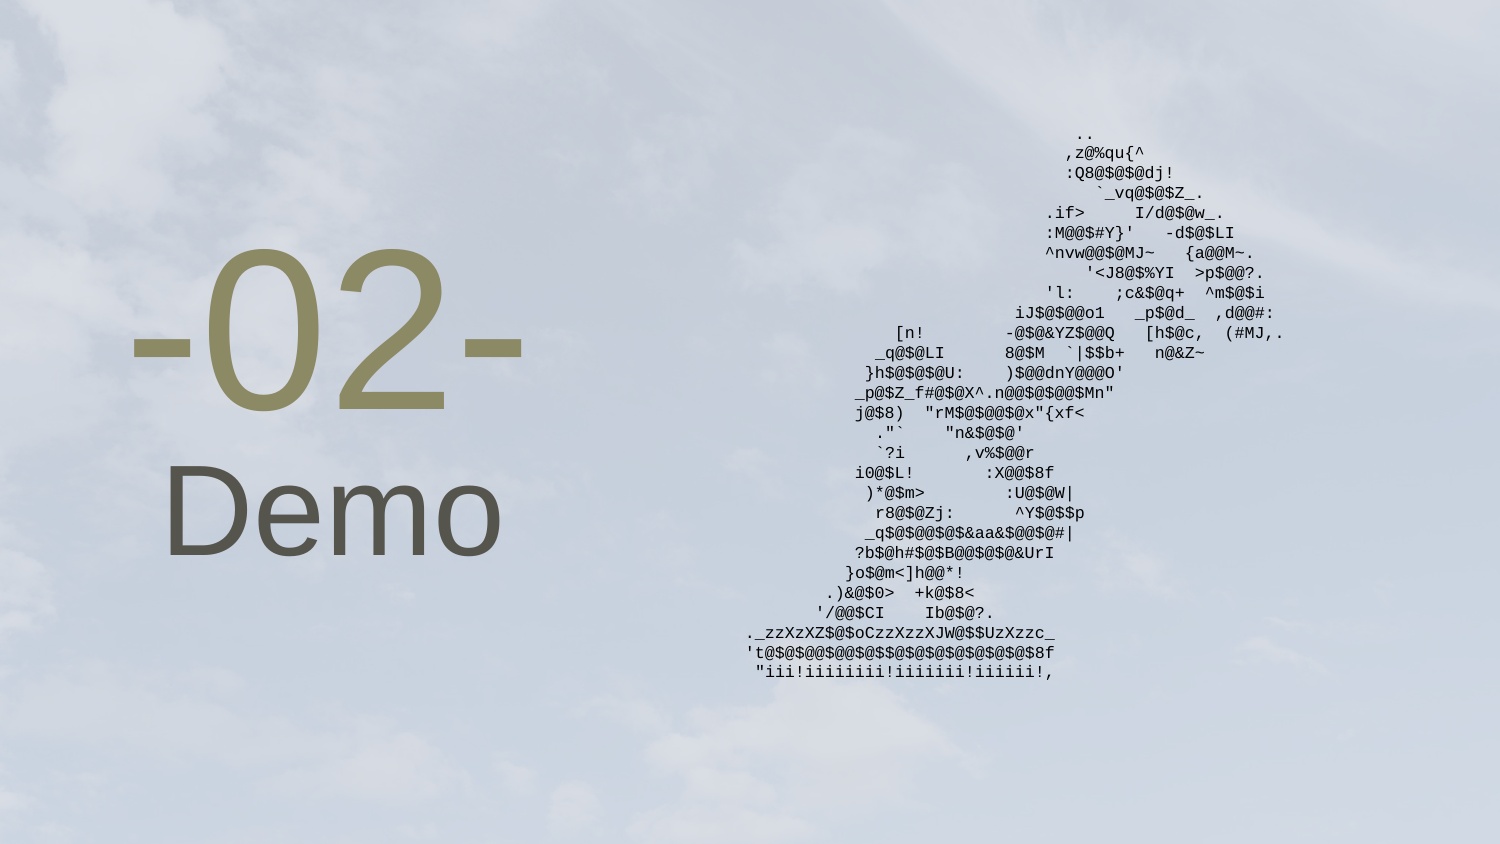

..
                                  ,z@%qu{^
                                  :Q8@$@$@dj!
                                     `_vq@$@$Z_.
                                .if>     I/d@$@w_.
                                :M@@$#Y}'   -d$@$LI
                                ^nvw@@$@MJ~   {a@@M~.
                                    '<J8@$%YI  >p$@@?.
                                'l:    ;c&$@q+  ^m$@$i
                             iJ$@$@@o1   _p$@d_  ,d@@#:
                 [n!        -@$@&YZ$@@Q   [h$@c,  (#MJ,.
               _q@$@LI      8@$M  `|$$b+   n@&Z~
              }h$@$@$@U:    )$@@dnY@@@O'
             _p@$Z_f#@$@X^.n@@$@$@@$Mn"
             j@$8)  "rM$@$@@$@x"{xf<
               ."`    "n&$@$@'
               `?i      ,v%$@@r
             i0@$L!       :X@@$8f
              )*@$m>        :U@$@W|
               r8@$@Zj:      ^Y$@$$p
              _q$@$@@$@$&aa&$@@$@#|
             ?b$@h#$@$B@@$@$@&UrI
            }o$@m<]h@@*!
          .)&@$0>  +k@$8<
         '/@@$CI    Ib@$@?.
  ._zzXzXZ$@$oCzzXzzXJW@$$UzXzzc_
  't@$@$@@$@@$@$$@$@$@$@$@$@$@$8f
   "iii!iiiiiiii!iiiiiii!iiiiii!,

-02-
# Demo